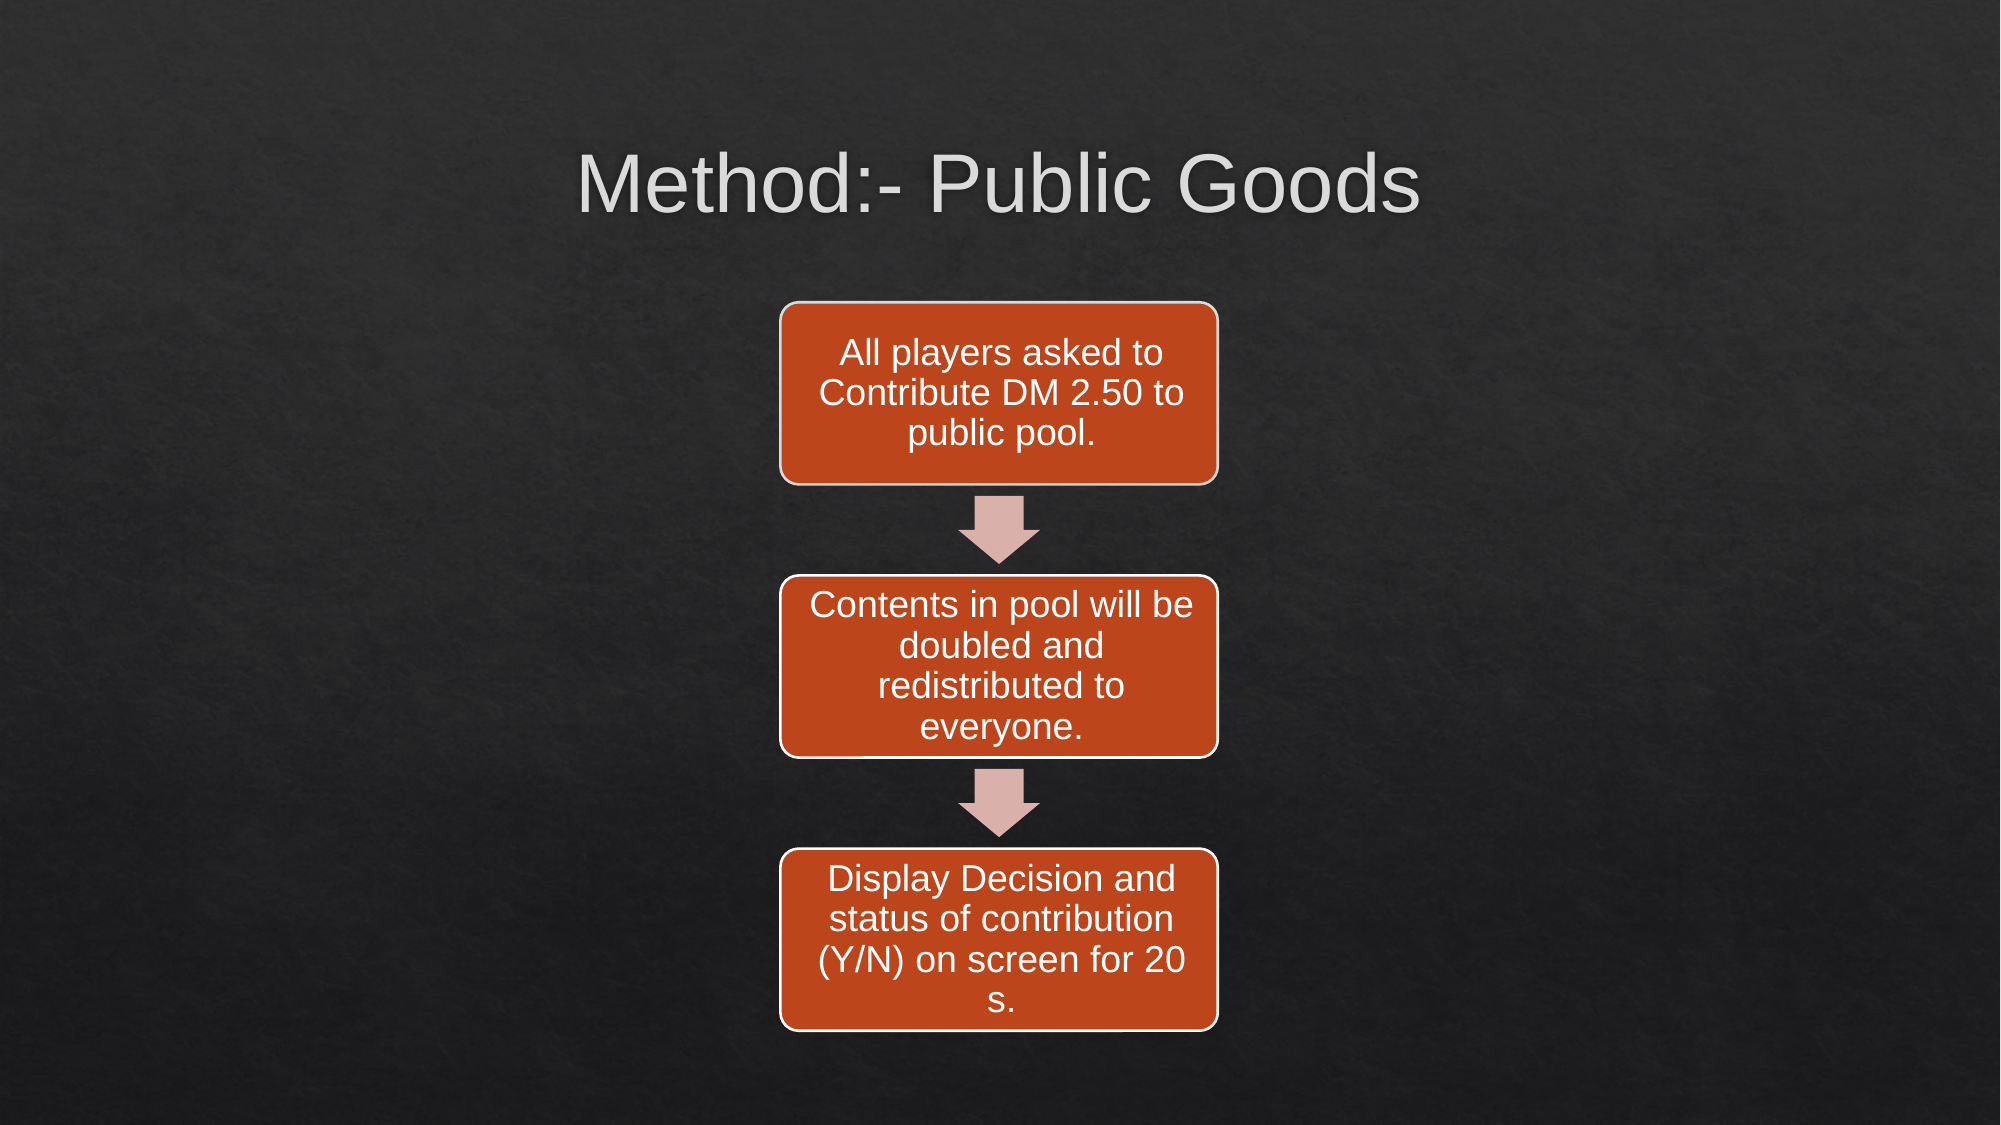

# Method:- Public Goods
All players asked to Contribute DM 2.50 to public pool.

Contents in pool will be doubled and redistributed to everyone.

Display Decision and status of contribution (Y/N) on screen for 20 s.